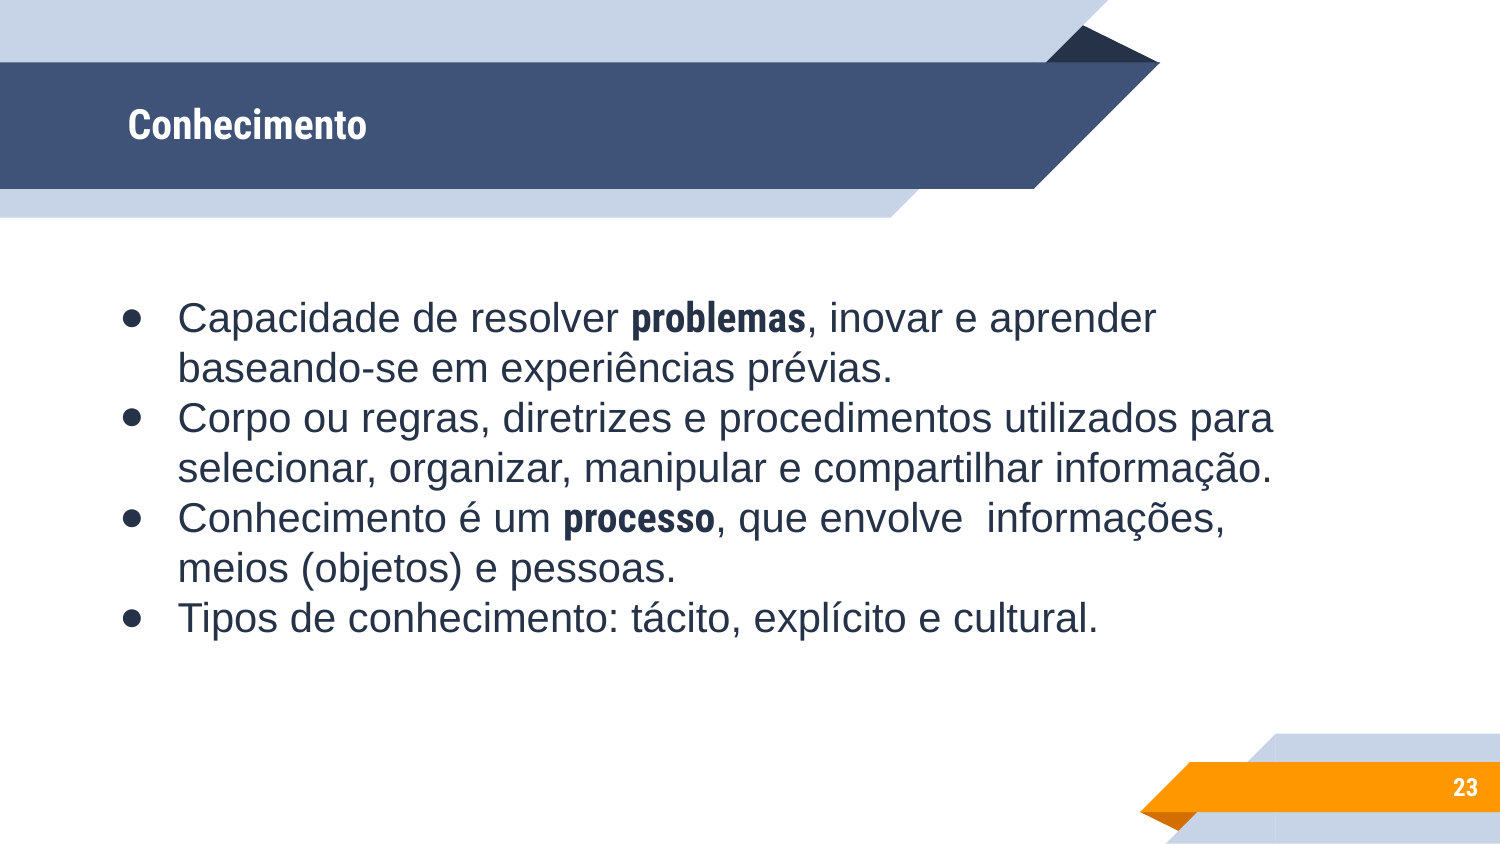

# Conhecimento
Capacidade de resolver problemas, inovar e aprender baseando-se em experiências prévias.
Corpo ou regras, diretrizes e procedimentos utilizados para selecionar, organizar, manipular e compartilhar informação.
Conhecimento é um processo, que envolve  informações, meios (objetos) e pessoas.
Tipos de conhecimento: tácito, explícito e cultural.

23